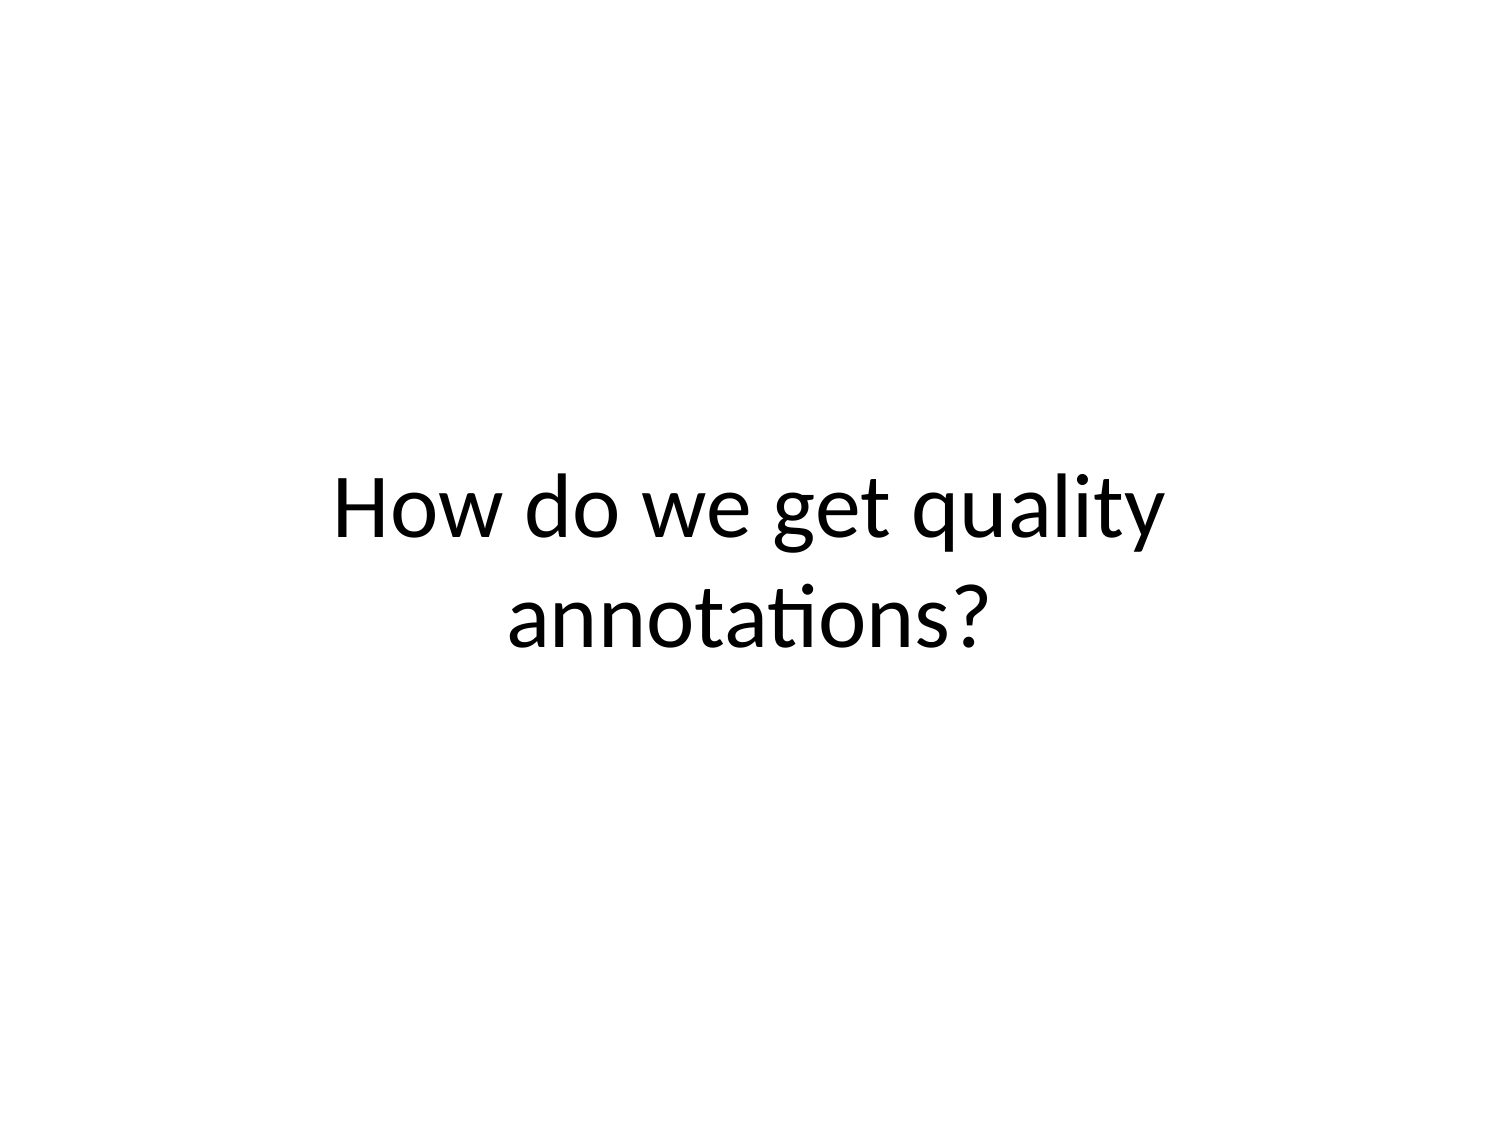

# How do we get quality annotations?